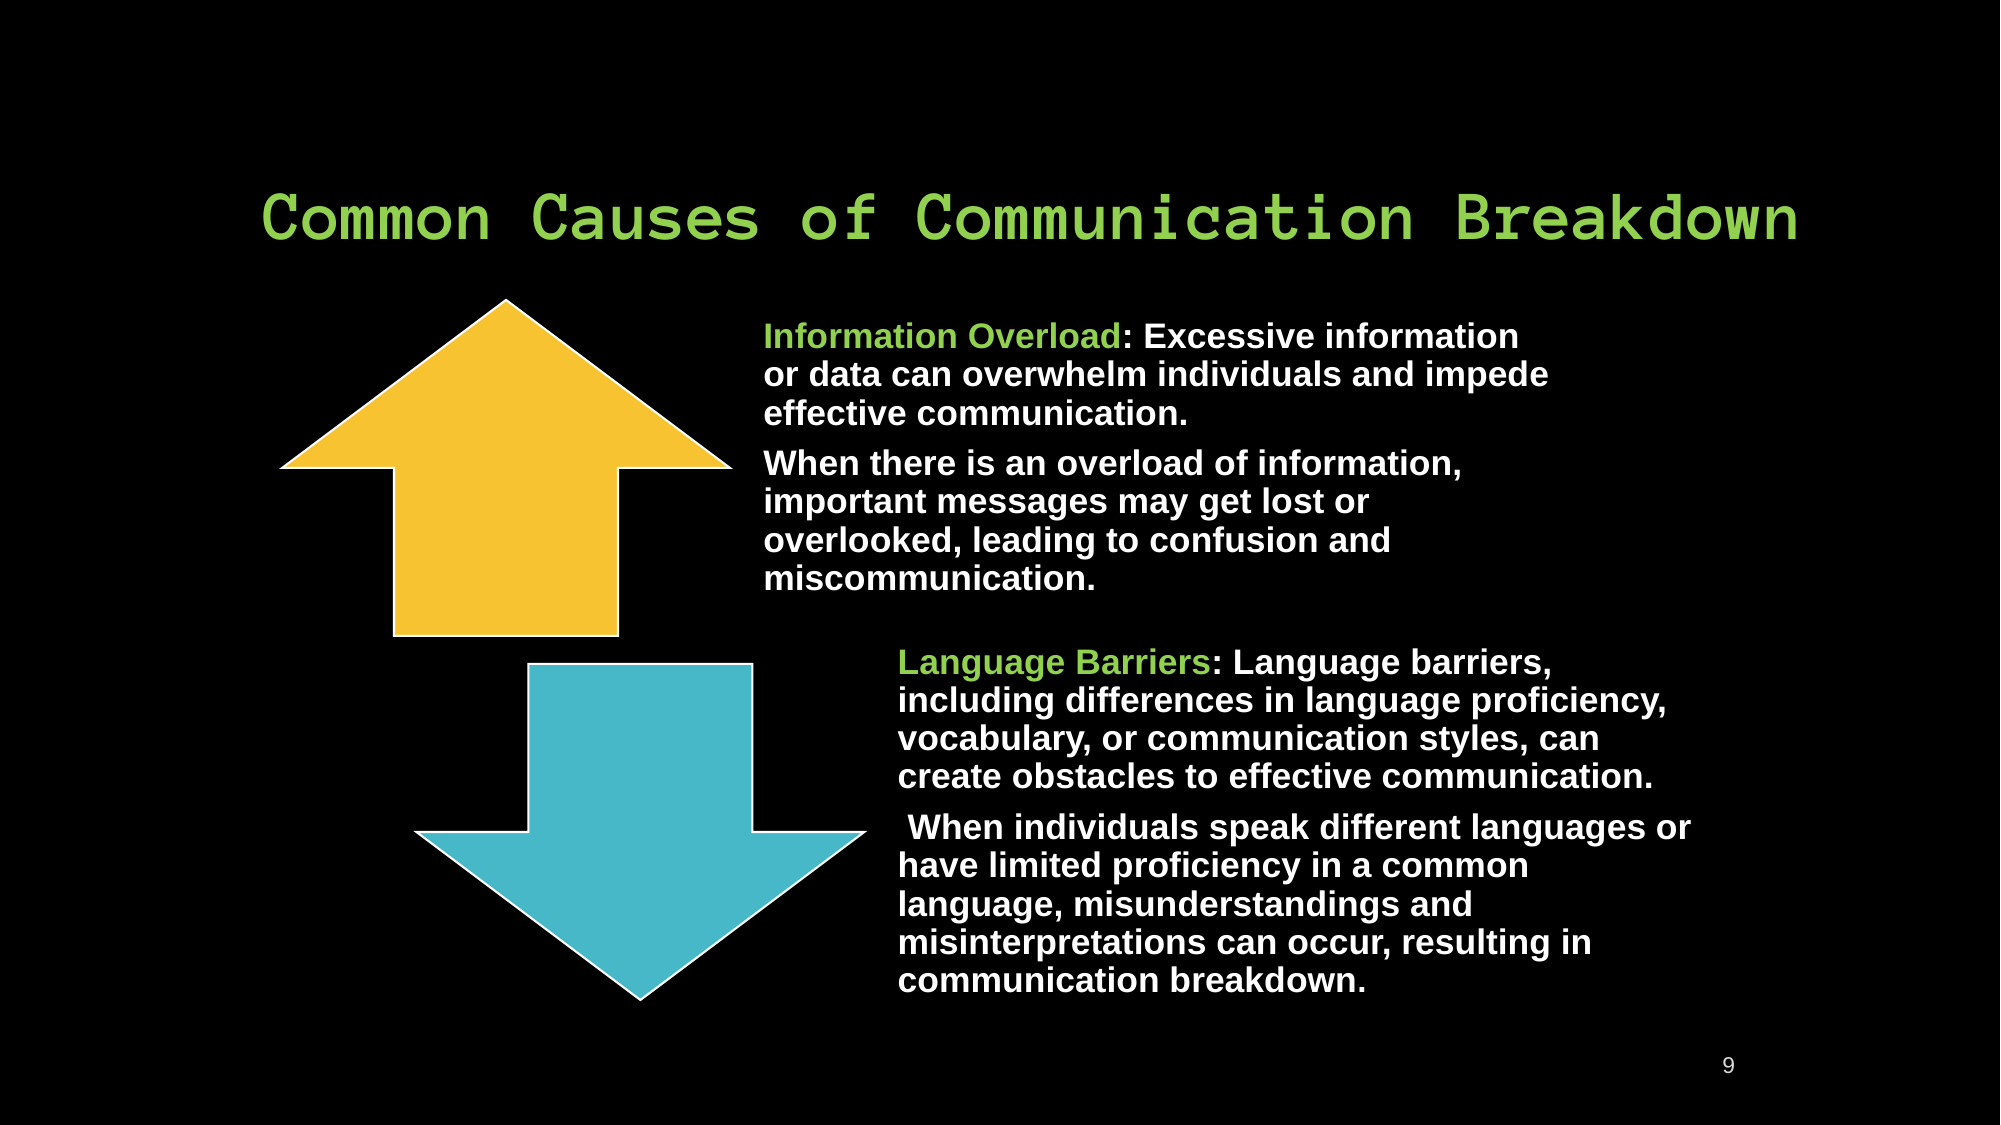

# Common Causes of Communication Breakdown
Information Overload: Excessive information or data can overwhelm individuals and impede effective communication.
When there is an overload of information, important messages may get lost or overlooked, leading to confusion and miscommunication.
Language Barriers: Language barriers, including differences in language proficiency, vocabulary, or communication styles, can create obstacles to effective communication.
 When individuals speak different languages or have limited proficiency in a common language, misunderstandings and misinterpretations can occur, resulting in communication breakdown.
9